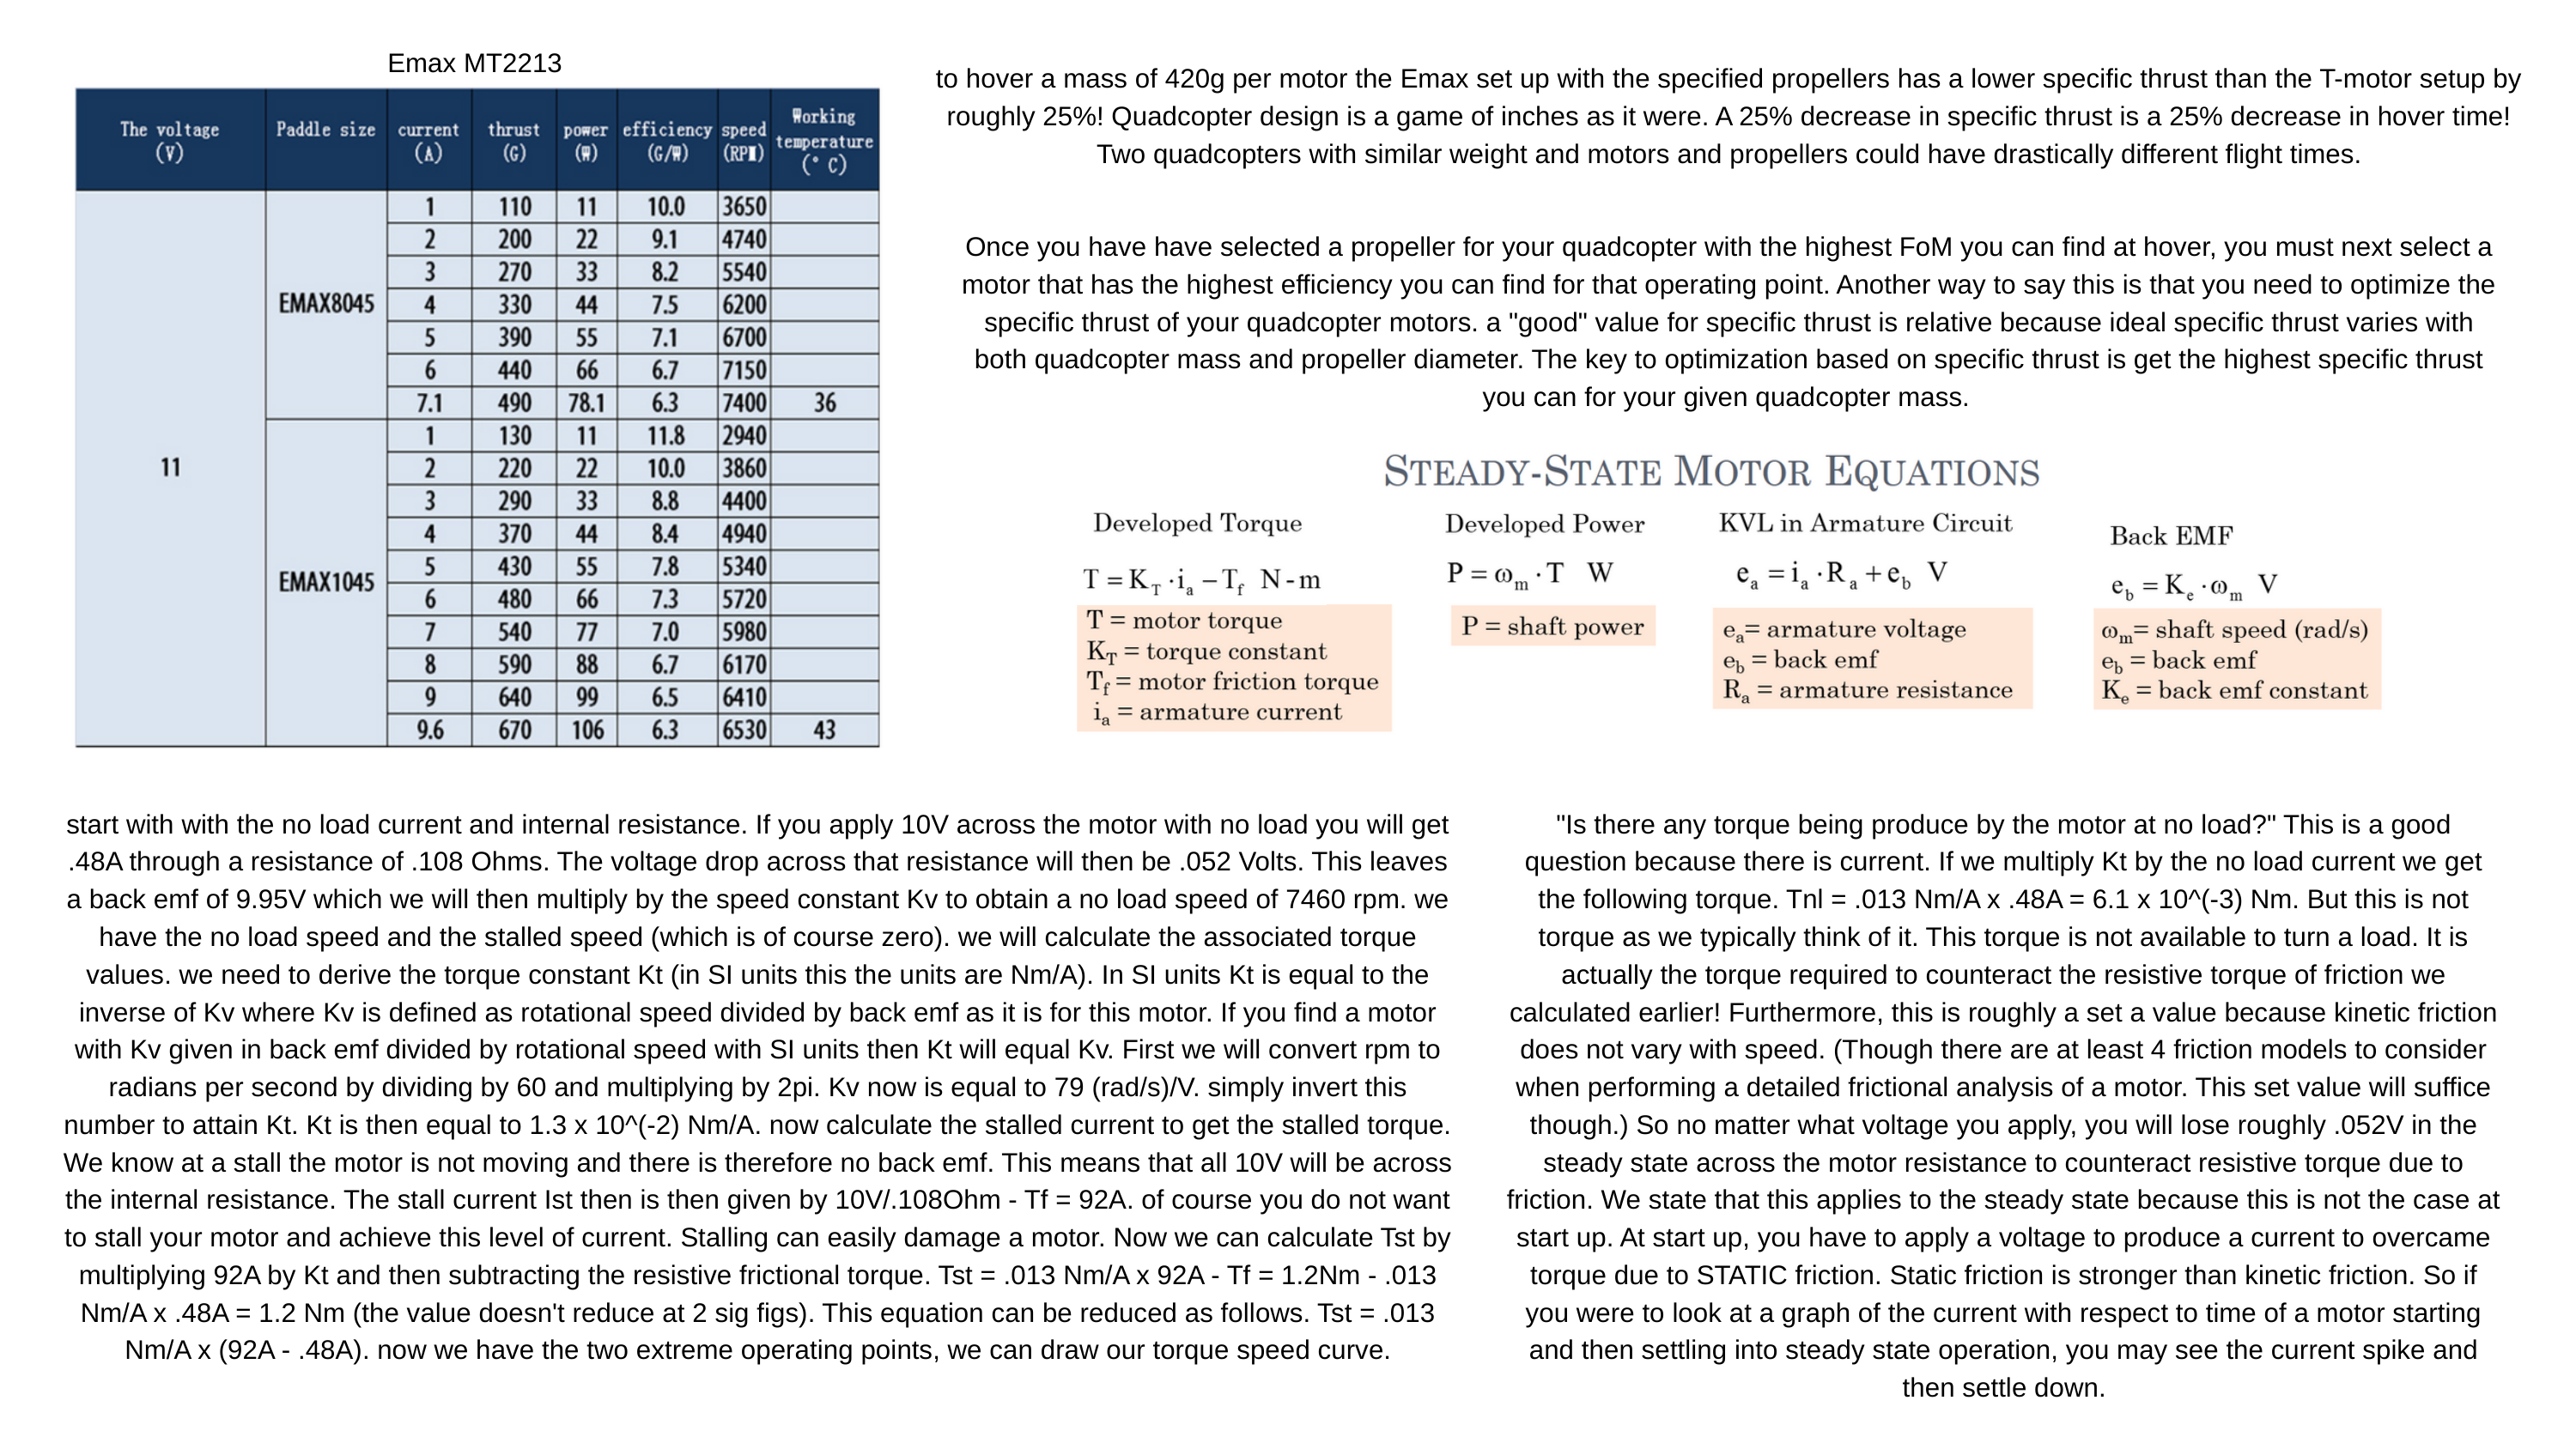

Emax MT2213
to hover a mass of 420g per motor the Emax set up with the specified propellers has a lower specific thrust than the T-motor setup by roughly 25%! Quadcopter design is a game of inches as it were. A 25% decrease in specific thrust is a 25% decrease in hover time! Two quadcopters with similar weight and motors and propellers could have drastically different flight times.

Once you have have selected a propeller for your quadcopter with the highest FoM you can find at hover, you must next select a motor that has the highest efficiency you can find for that operating point. Another way to say this is that you need to optimize the specific thrust of your quadcopter motors. a "good" value for specific thrust is relative because ideal specific thrust varies with both quadcopter mass and propeller diameter. The key to optimization based on specific thrust is get the highest specific thrust you can for your given quadcopter mass.

start with with the no load current and internal resistance. If you apply 10V across the motor with no load you will get .48A through a resistance of .108 Ohms. The voltage drop across that resistance will then be .052 Volts. This leaves a back emf of 9.95V which we will then multiply by the speed constant Kv to obtain a no load speed of 7460 rpm. we have the no load speed and the stalled speed (which is of course zero). we will calculate the associated torque values. we need to derive the torque constant Kt (in SI units this the units are Nm/A). In SI units Kt is equal to the inverse of Kv where Kv is defined as rotational speed divided by back emf as it is for this motor. If you find a motor with Kv given in back emf divided by rotational speed with SI units then Kt will equal Kv. First we will convert rpm to radians per second by dividing by 60 and multiplying by 2pi. Kv now is equal to 79 (rad/s)/V. simply invert this number to attain Kt. Kt is then equal to 1.3 x 10^(-2) Nm/A. now calculate the stalled current to get the stalled torque. We know at a stall the motor is not moving and there is therefore no back emf. This means that all 10V will be across the internal resistance. The stall current Ist then is then given by 10V/.108Ohm - Tf = 92A. of course you do not want to stall your motor and achieve this level of current. Stalling can easily damage a motor. Now we can calculate Tst by multiplying 92A by Kt and then subtracting the resistive frictional torque. Tst = .013 Nm/A x 92A - Tf = 1.2Nm - .013 Nm/A x .48A = 1.2 Nm (the value doesn't reduce at 2 sig figs). This equation can be reduced as follows. Tst = .013 Nm/A x (92A - .48A). now we have the two extreme operating points, we can draw our torque speed curve.
"Is there any torque being produce by the motor at no load?" This is a good question because there is current. If we multiply Kt by the no load current we get the following torque. Tnl = .013 Nm/A x .48A = 6.1 x 10^(-3) Nm. But this is not torque as we typically think of it. This torque is not available to turn a load. It is actually the torque required to counteract the resistive torque of friction we calculated earlier! Furthermore, this is roughly a set a value because kinetic friction does not vary with speed. (Though there are at least 4 friction models to consider when performing a detailed frictional analysis of a motor. This set value will suffice though.) So no matter what voltage you apply, you will lose roughly .052V in the steady state across the motor resistance to counteract resistive torque due to friction. We state that this applies to the steady state because this is not the case at start up. At start up, you have to apply a voltage to produce a current to overcame torque due to STATIC friction. Static friction is stronger than kinetic friction. So if you were to look at a graph of the current with respect to time of a motor starting and then settling into steady state operation, you may see the current spike and then settle down.